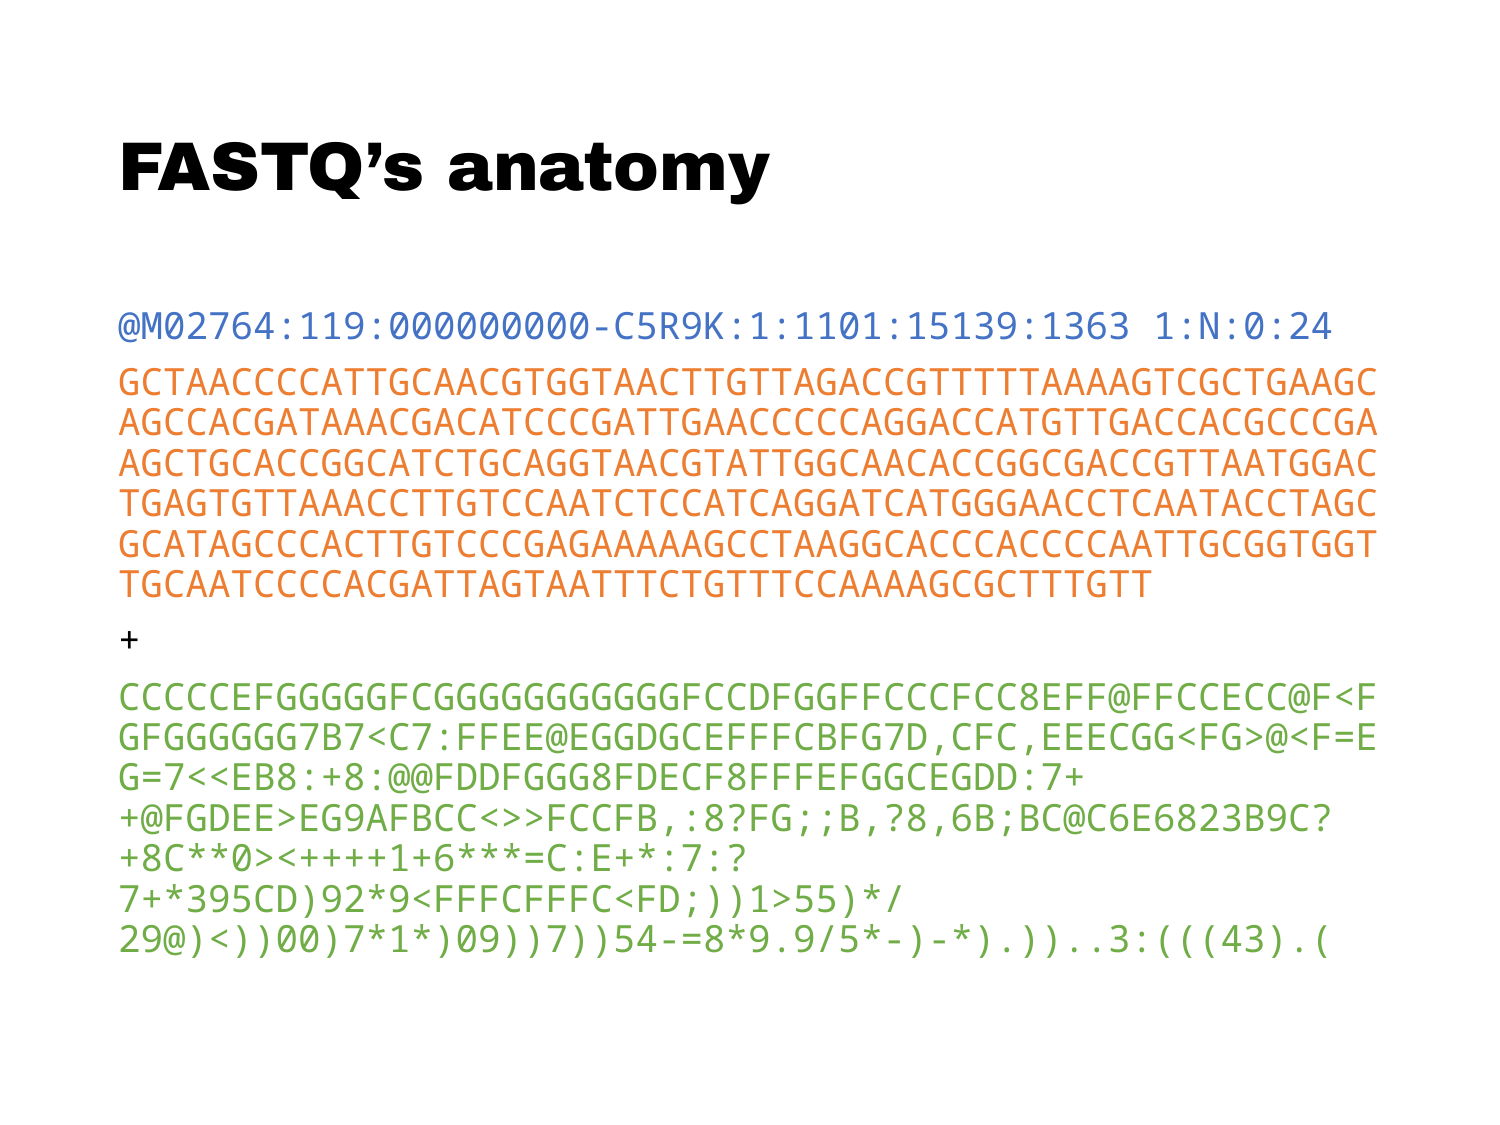

# FASTQ’s anatomy
@M02764:119:000000000-C5R9K:1:1101:15139:1363 1:N:0:24
GCTAACCCCATTGCAACGTGGTAACTTGTTAGACCGTTTTTAAAAGTCGCTGAAGCAGCCACGATAAACGACATCCCGATTGAACCCCCAGGACCATGTTGACCACGCCCGAAGCTGCACCGGCATCTGCAGGTAACGTATTGGCAACACCGGCGACCGTTAATGGACTGAGTGTTAAACCTTGTCCAATCTCCATCAGGATCATGGGAACCTCAATACCTAGCGCATAGCCCACTTGTCCCGAGAAAAAGCCTAAGGCACCCACCCCAATTGCGGTGGTTGCAATCCCCACGATTAGTAATTTCTGTTTCCAAAAGCGCTTTGTT
+
CCCCCEFGGGGGFCGGGGGGGGGGGFCCDFGGFFCCCFCC8EFF@FFCCECC@F<FGFGGGGGG7B7<C7:FFEE@EGGDGCEFFFCBFG7D,CFC,EEECGG<FG>@<F=EG=7<<EB8:+8:@@FDDFGGG8FDECF8FFFEFGGCEGDD:7++@FGDEE>EG9AFBCC<>>FCCFB,:8?FG;;B,?8,6B;BC@C6E6823B9C?+8C**0><++++1+6***=C:E+*:7:?7+*395CD)92*9<FFFCFFFC<FD;))1>55)*/29@)<))00)7*1*)09))7))54-=8*9.9/5*-)-*).))..3:(((43).(